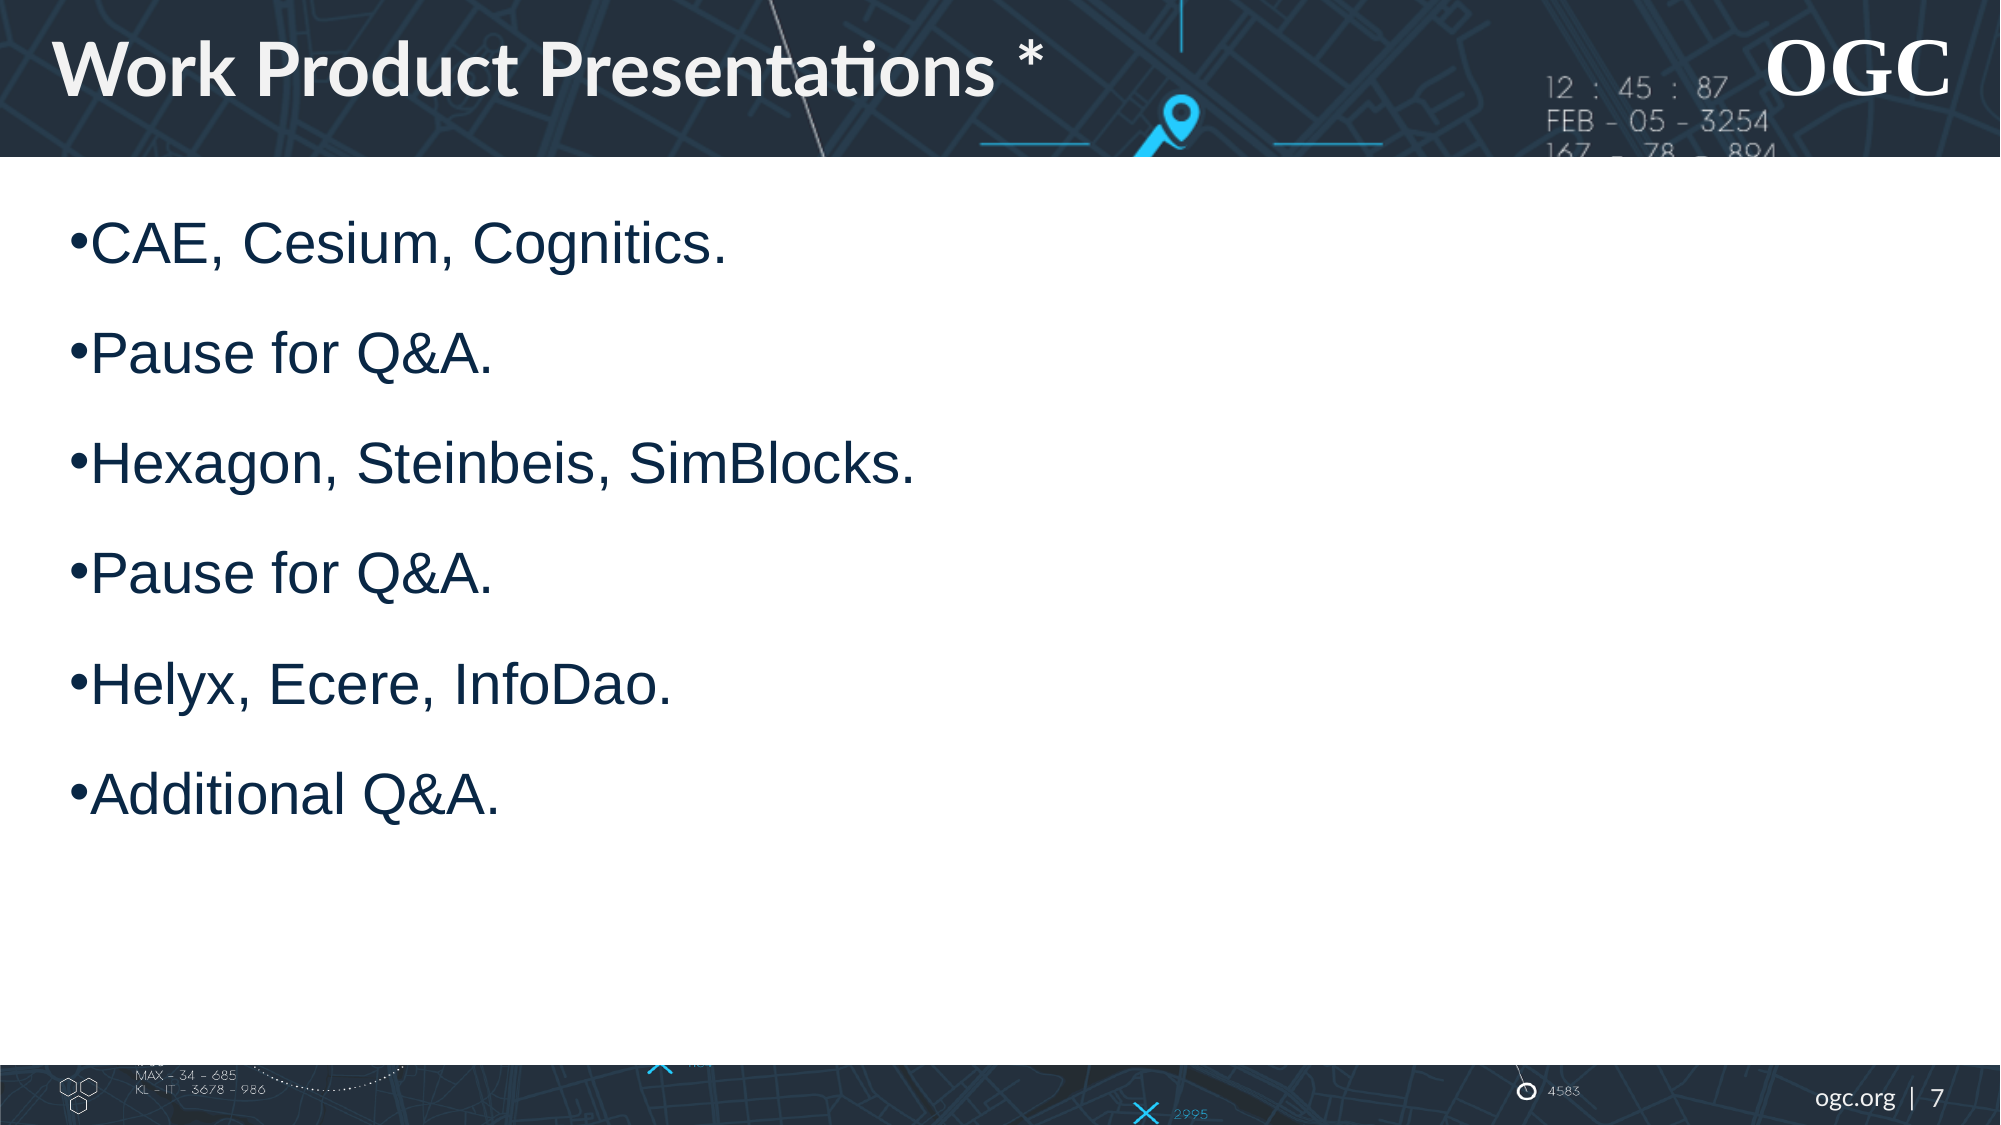

# Work Product Presentations *
CAE, Cesium, Cognitics.
Pause for Q&A.
Hexagon, Steinbeis, SimBlocks.
Pause for Q&A.
Helyx, Ecere, InfoDao.
Additional Q&A.
7